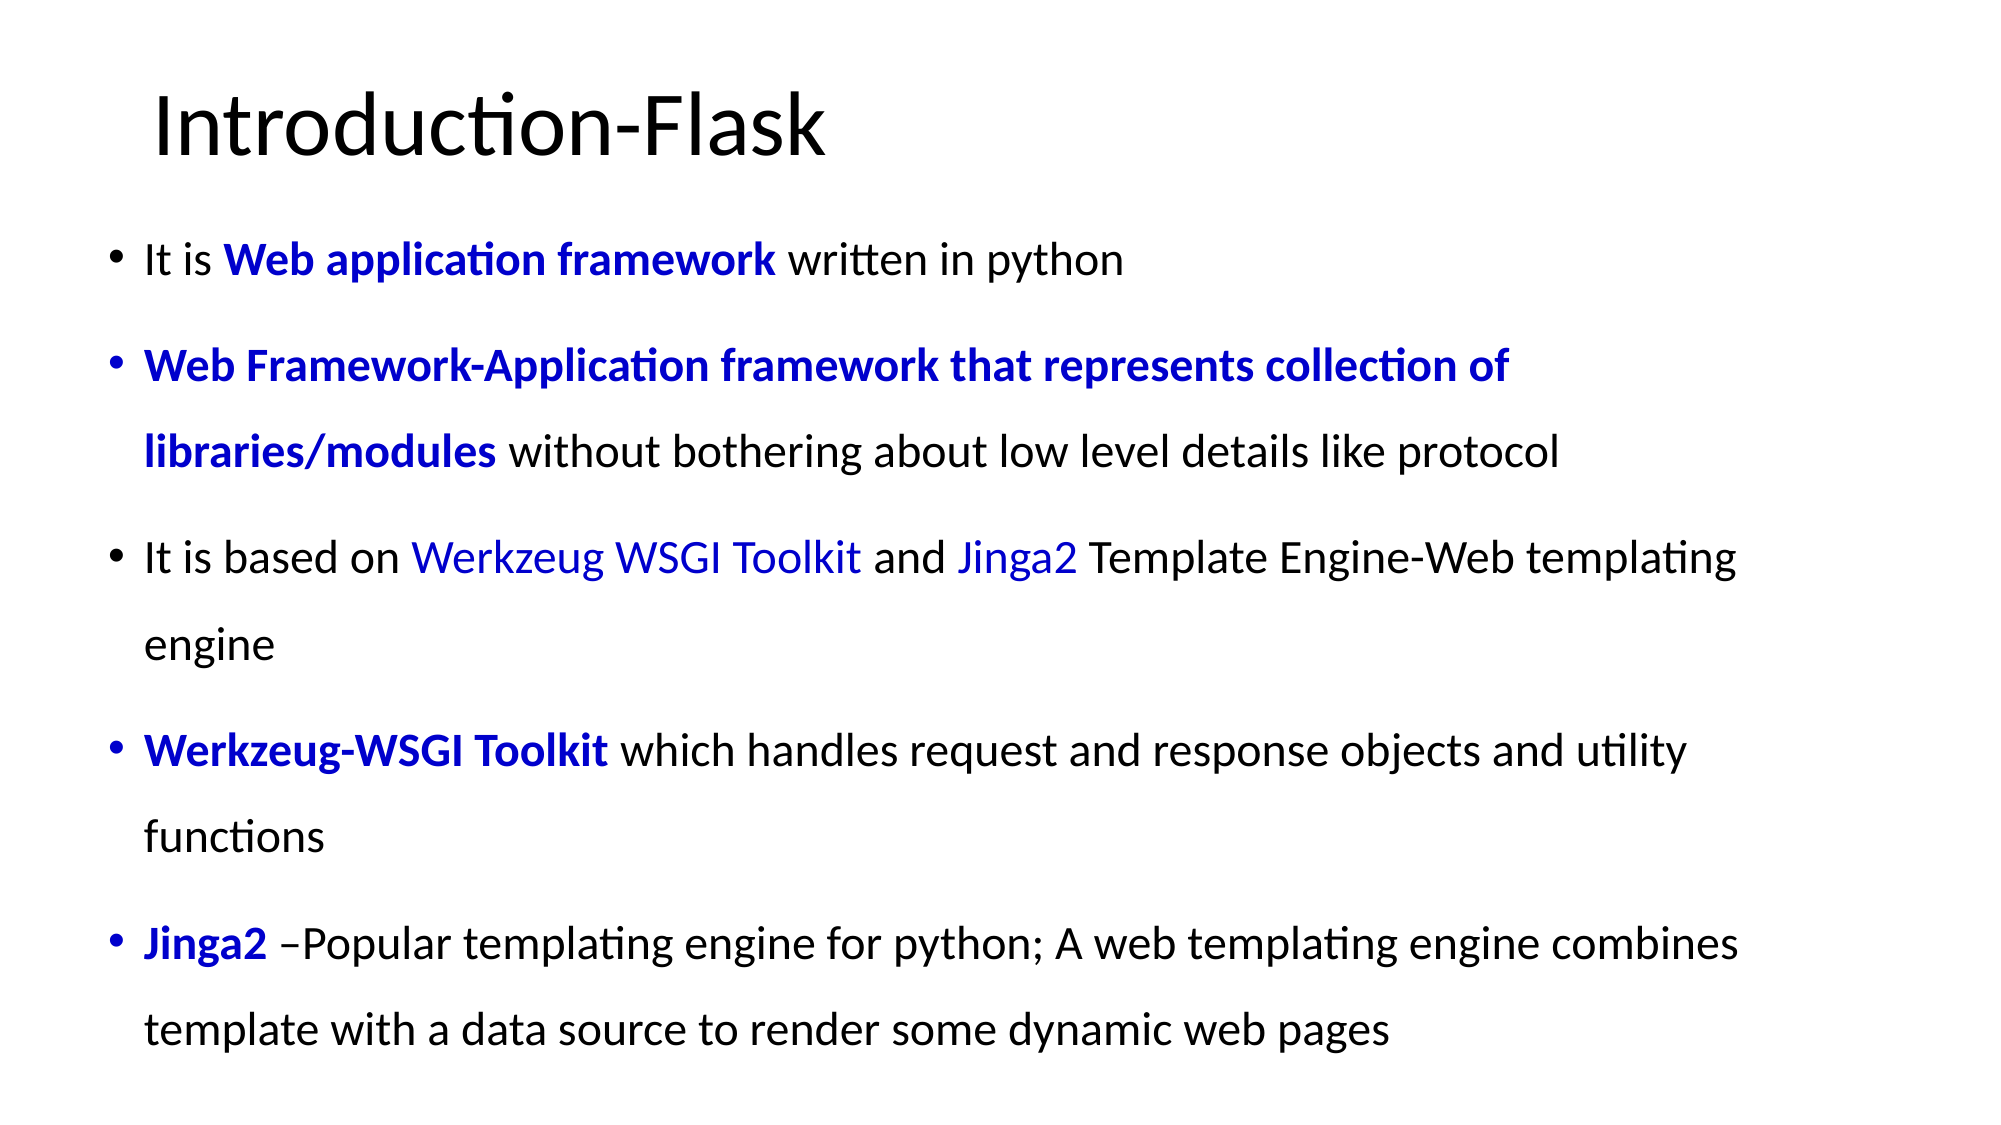

# Introduction-Flask
It is Web application framework written in python
Web Framework-Application framework that represents collection of libraries/modules without bothering about low level details like protocol
It is based on Werkzeug WSGI Toolkit and Jinga2 Template Engine-Web templating engine
Werkzeug-WSGI Toolkit which handles request and response objects and utility functions
Jinga2 –Popular templating engine for python; A web templating engine combines template with a data source to render some dynamic web pages